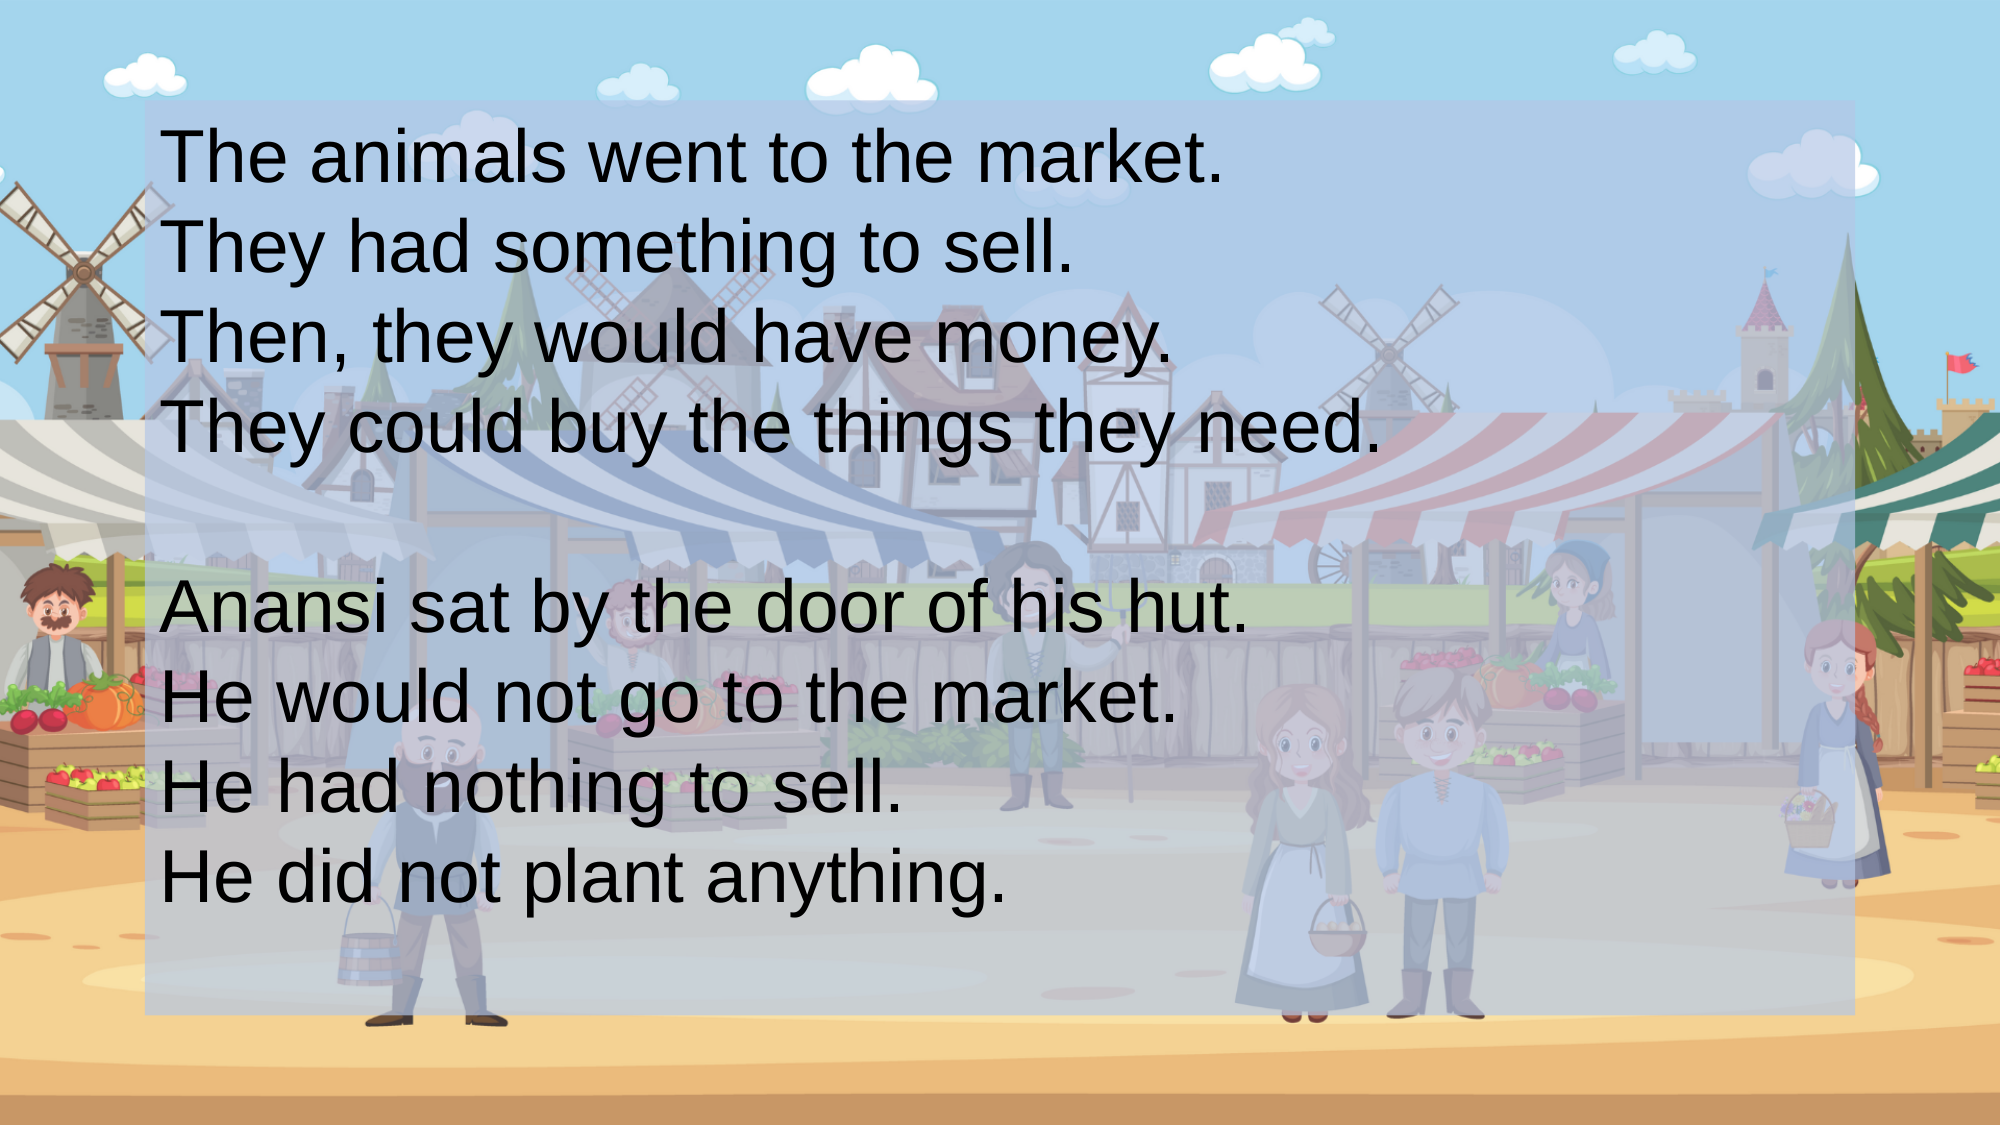

The animals went to the market.
They had something to sell.
Then, they would have money.
They could buy the things they need.

Anansi sat by the door of his hut.
He would not go to the market.
He had nothing to sell.
He did not plant anything.